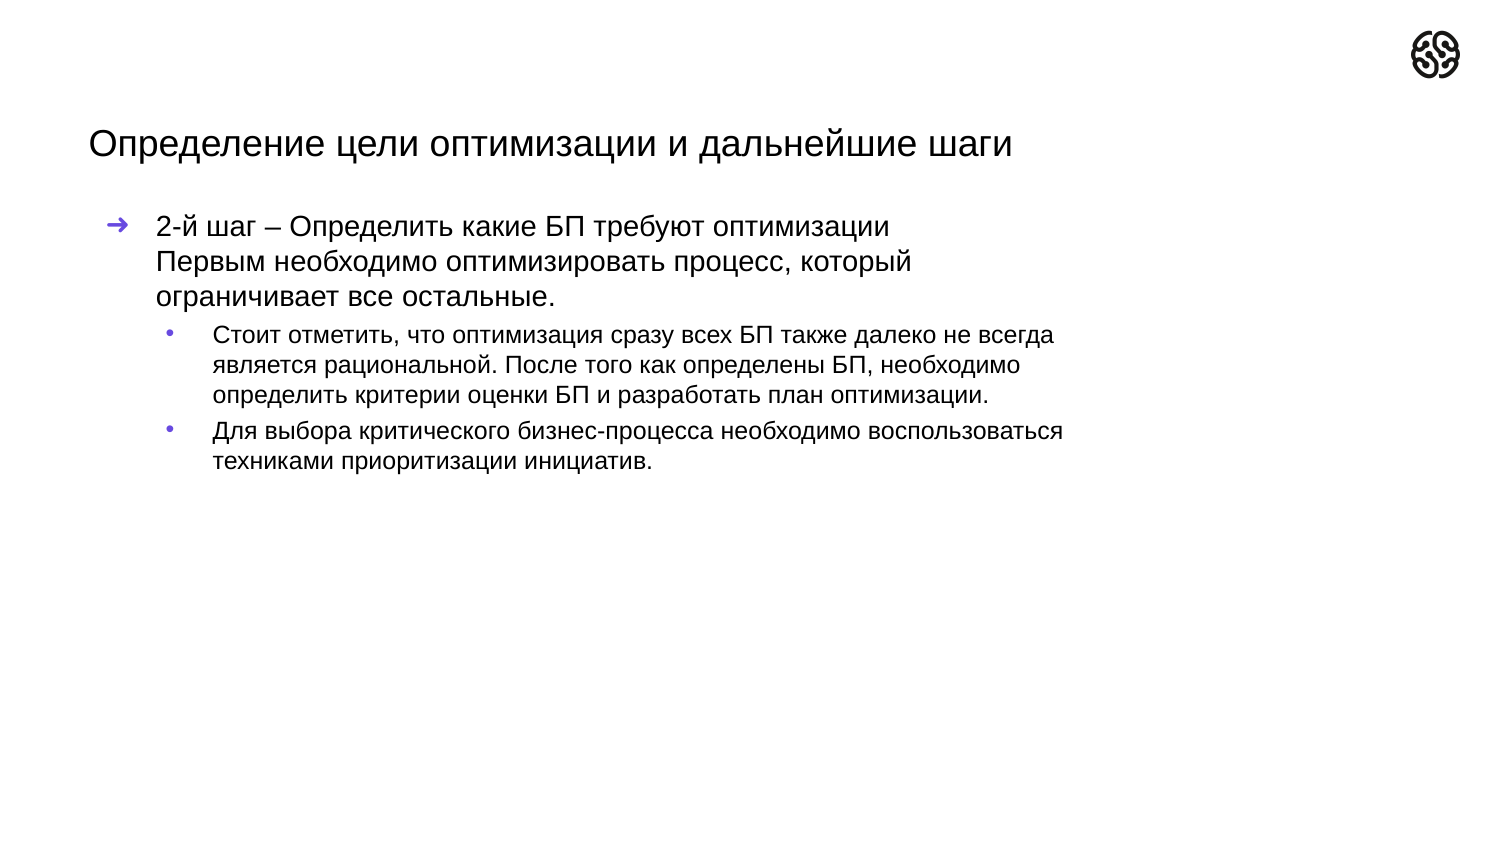

# Определение цели оптимизации и дальнейшие шаги
2-й шаг – Определить какие БП требуют оптимизации
Первым необходимо оптимизировать процесс, который ограничивает все остальные.
Стоит отметить, что оптимизация сразу всех БП также далеко не всегда является рациональной. После того как определены БП, необходимо определить критерии оценки БП и разработать план оптимизации.
Для выбора критического бизнес-процесса необходимо воспользоваться техниками приоритизации инициатив.